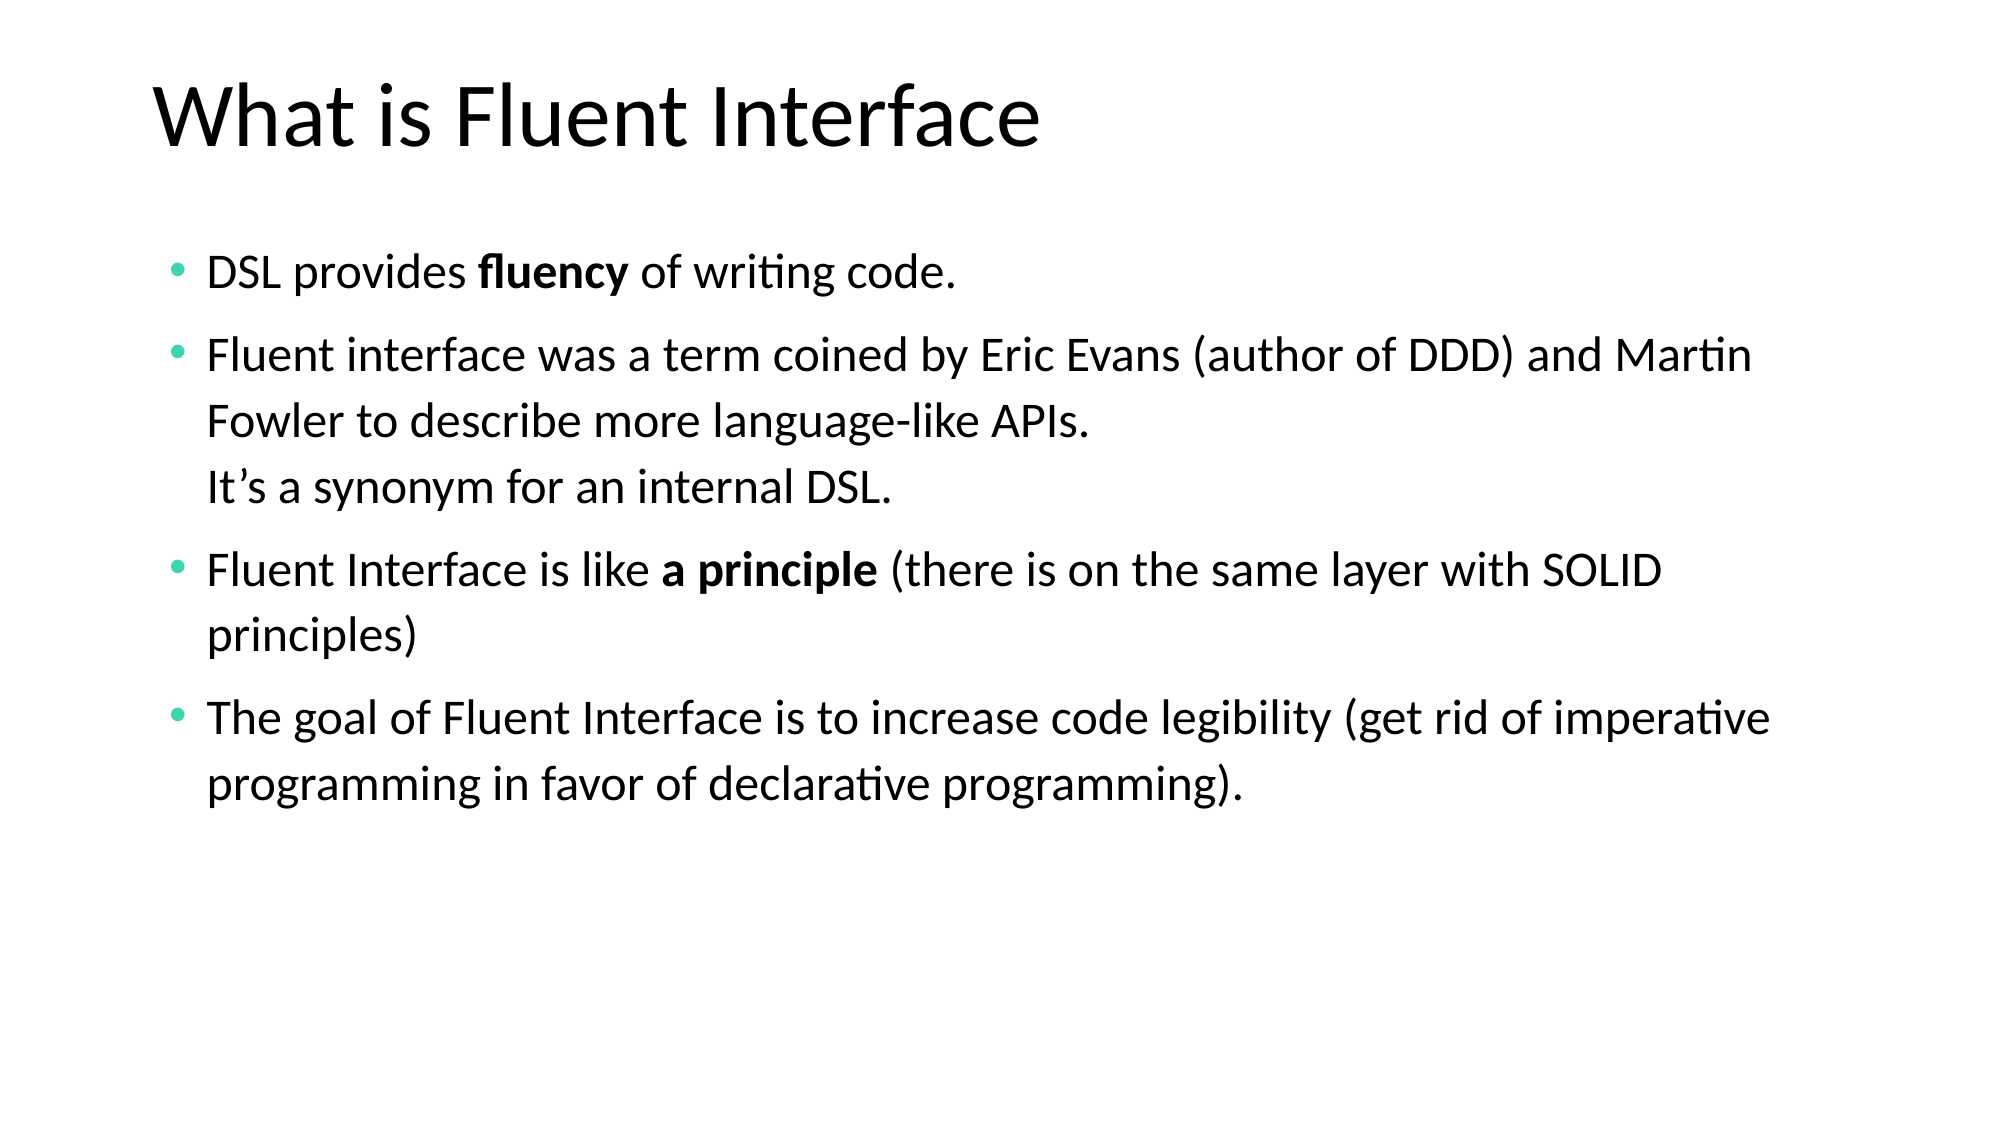

What is Fluent Interface
DSL provides fluency of writing code.
Fluent interface was a term coined by Eric Evans (author of DDD) and Martin Fowler to describe more language-like APIs.
It’s a synonym for an internal DSL.
Fluent Interface is like a principle (there is on the same layer with SOLID principles)
The goal of Fluent Interface is to increase code legibility (get rid of imperative programming in favor of declarative programming).